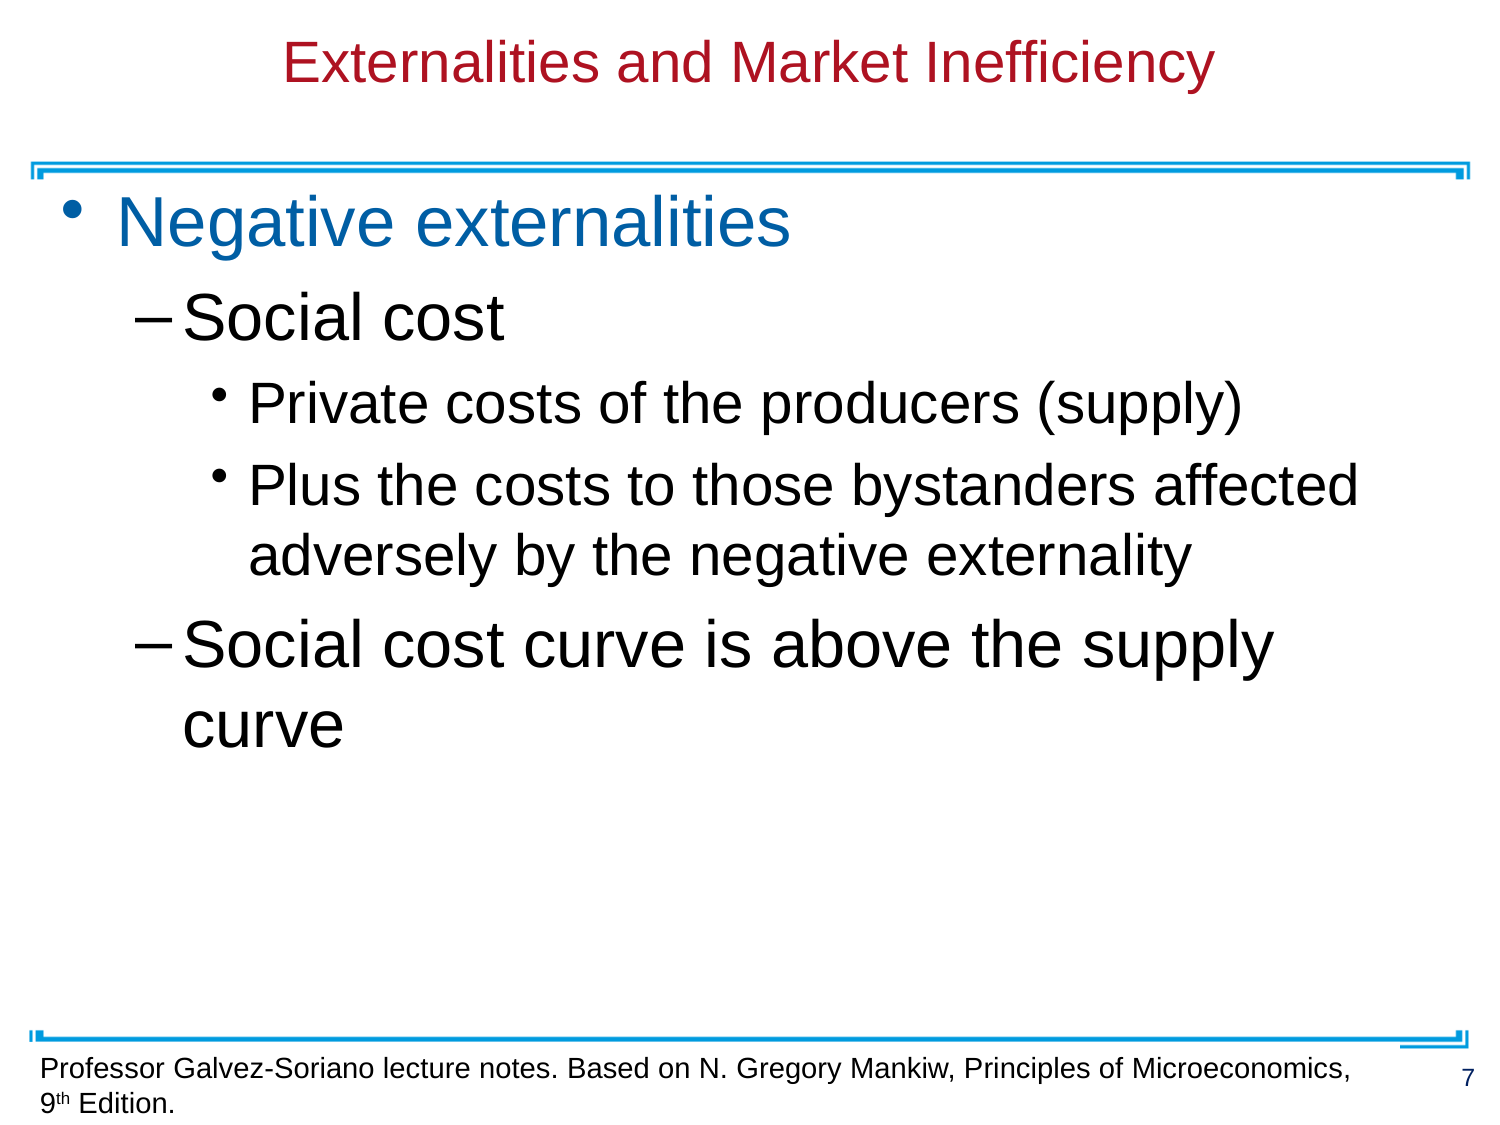

# Externalities and Market Inefficiency
Negative externalities
Social cost
Private costs of the producers (supply)
Plus the costs to those bystanders affected adversely by the negative externality
Social cost curve is above the supply curve
Professor Galvez-Soriano lecture notes. Based on N. Gregory Mankiw, Principles of Microeconomics, 9th Edition.
7